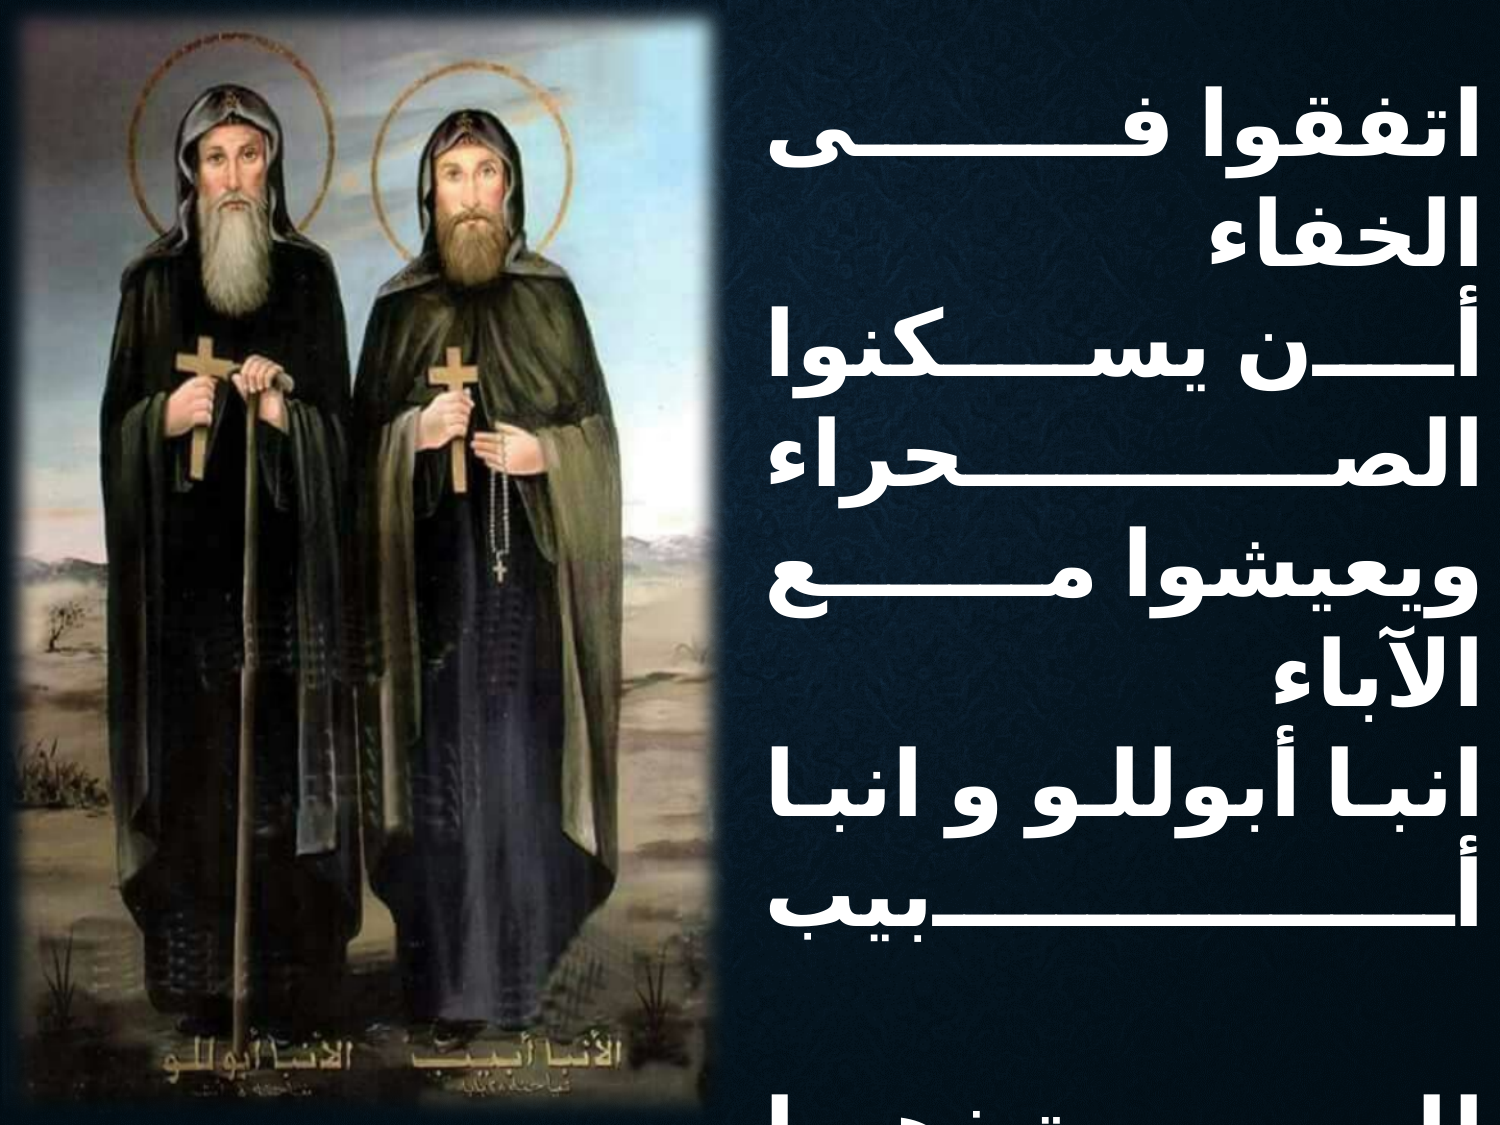

اتفقوا فى الخفاء
أن يسكنوا الصحراء
ويعيشوا مع الآباء
انبا أبوللو و انبا أبيب
للبرية ذهبوا
وفى العبادة جَدّوا
فأعطوا لما سألوا
انبا أبوللو و انبا أبيب